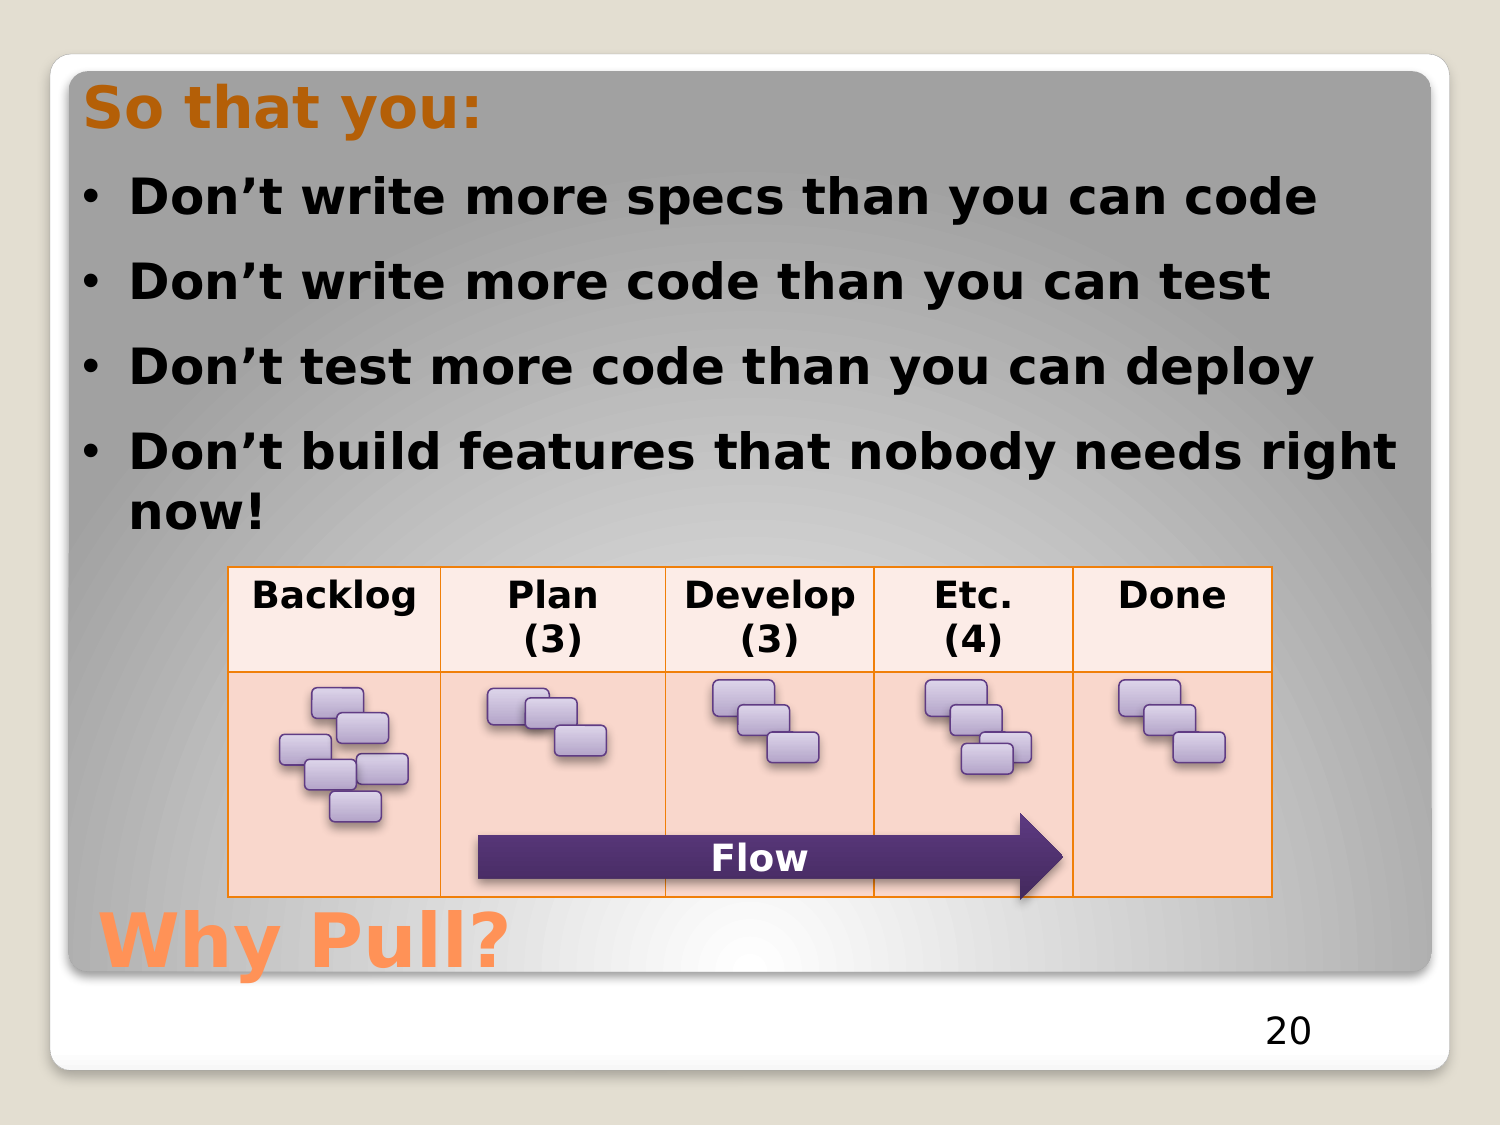

So that you:
Don’t write more specs than you can code
Don’t write more code than you can test
Don’t test more code than you can deploy
Don’t build features that nobody needs right now!
| Backlog | Plan (3) | Develop (3) | Etc. (4) | Done |
| --- | --- | --- | --- | --- |
|  |  |  |  |  |

Flow
# Why Pull?
20